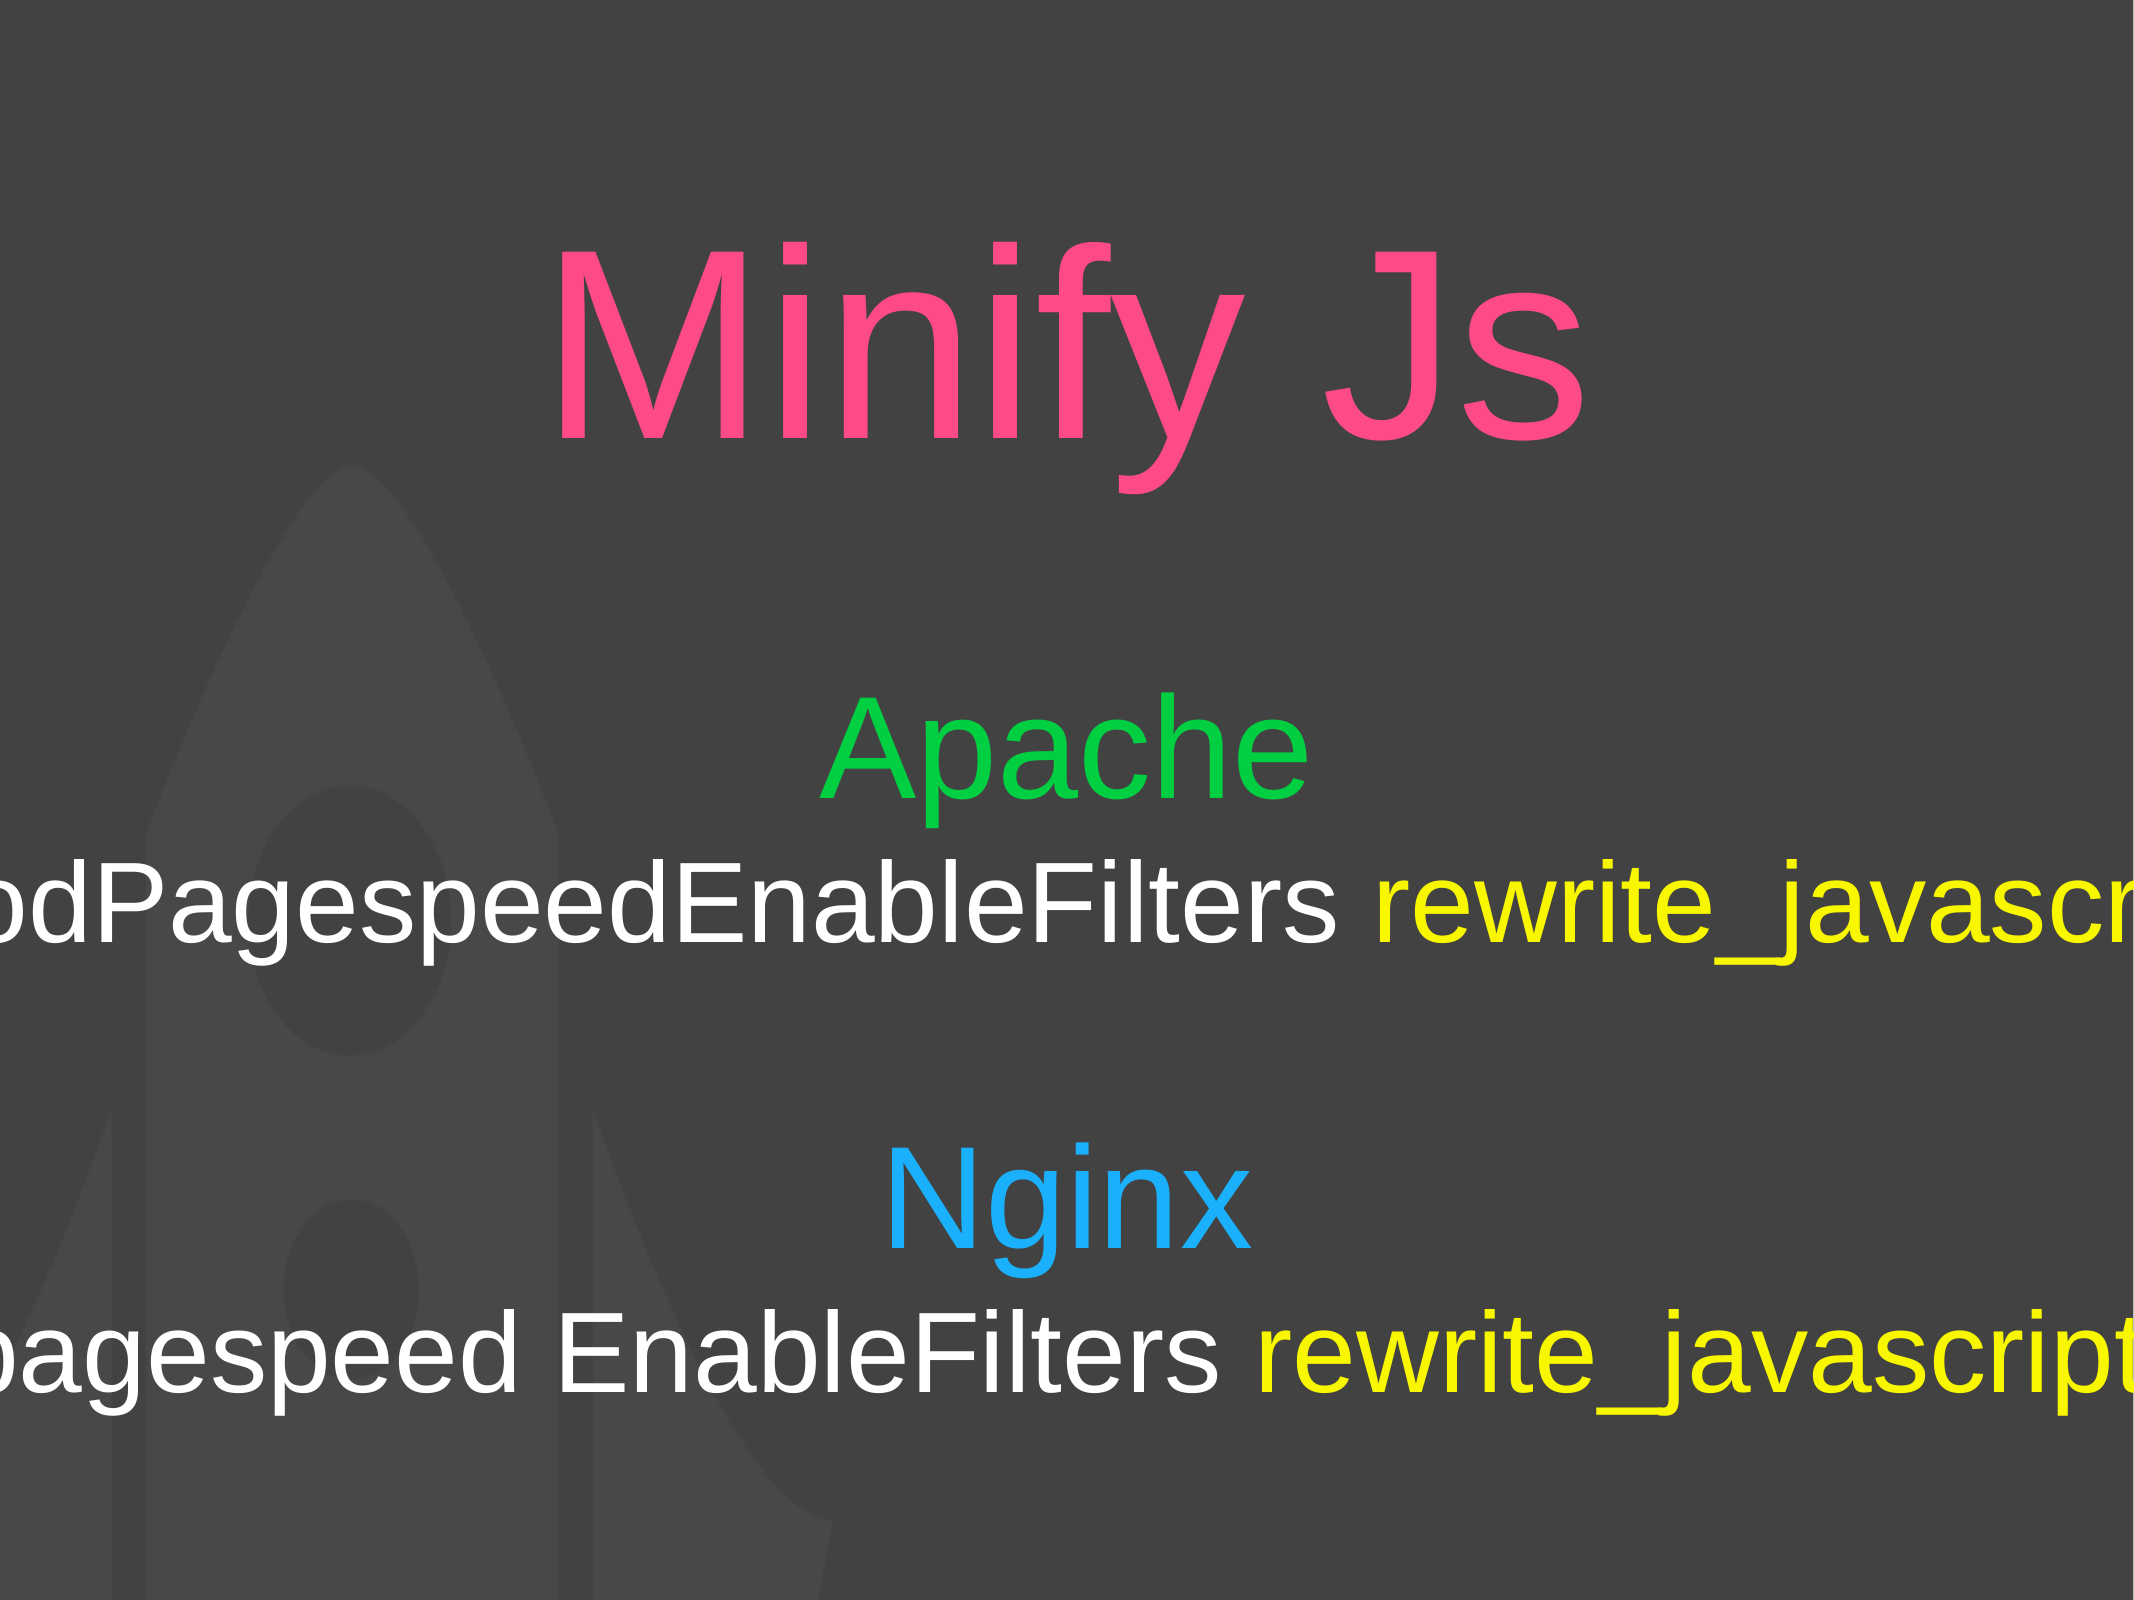

Minify Js
Apache
ModPagespeedEnableFilters rewrite_javascript

Nginx
pagespeed EnableFilters rewrite_javascript;